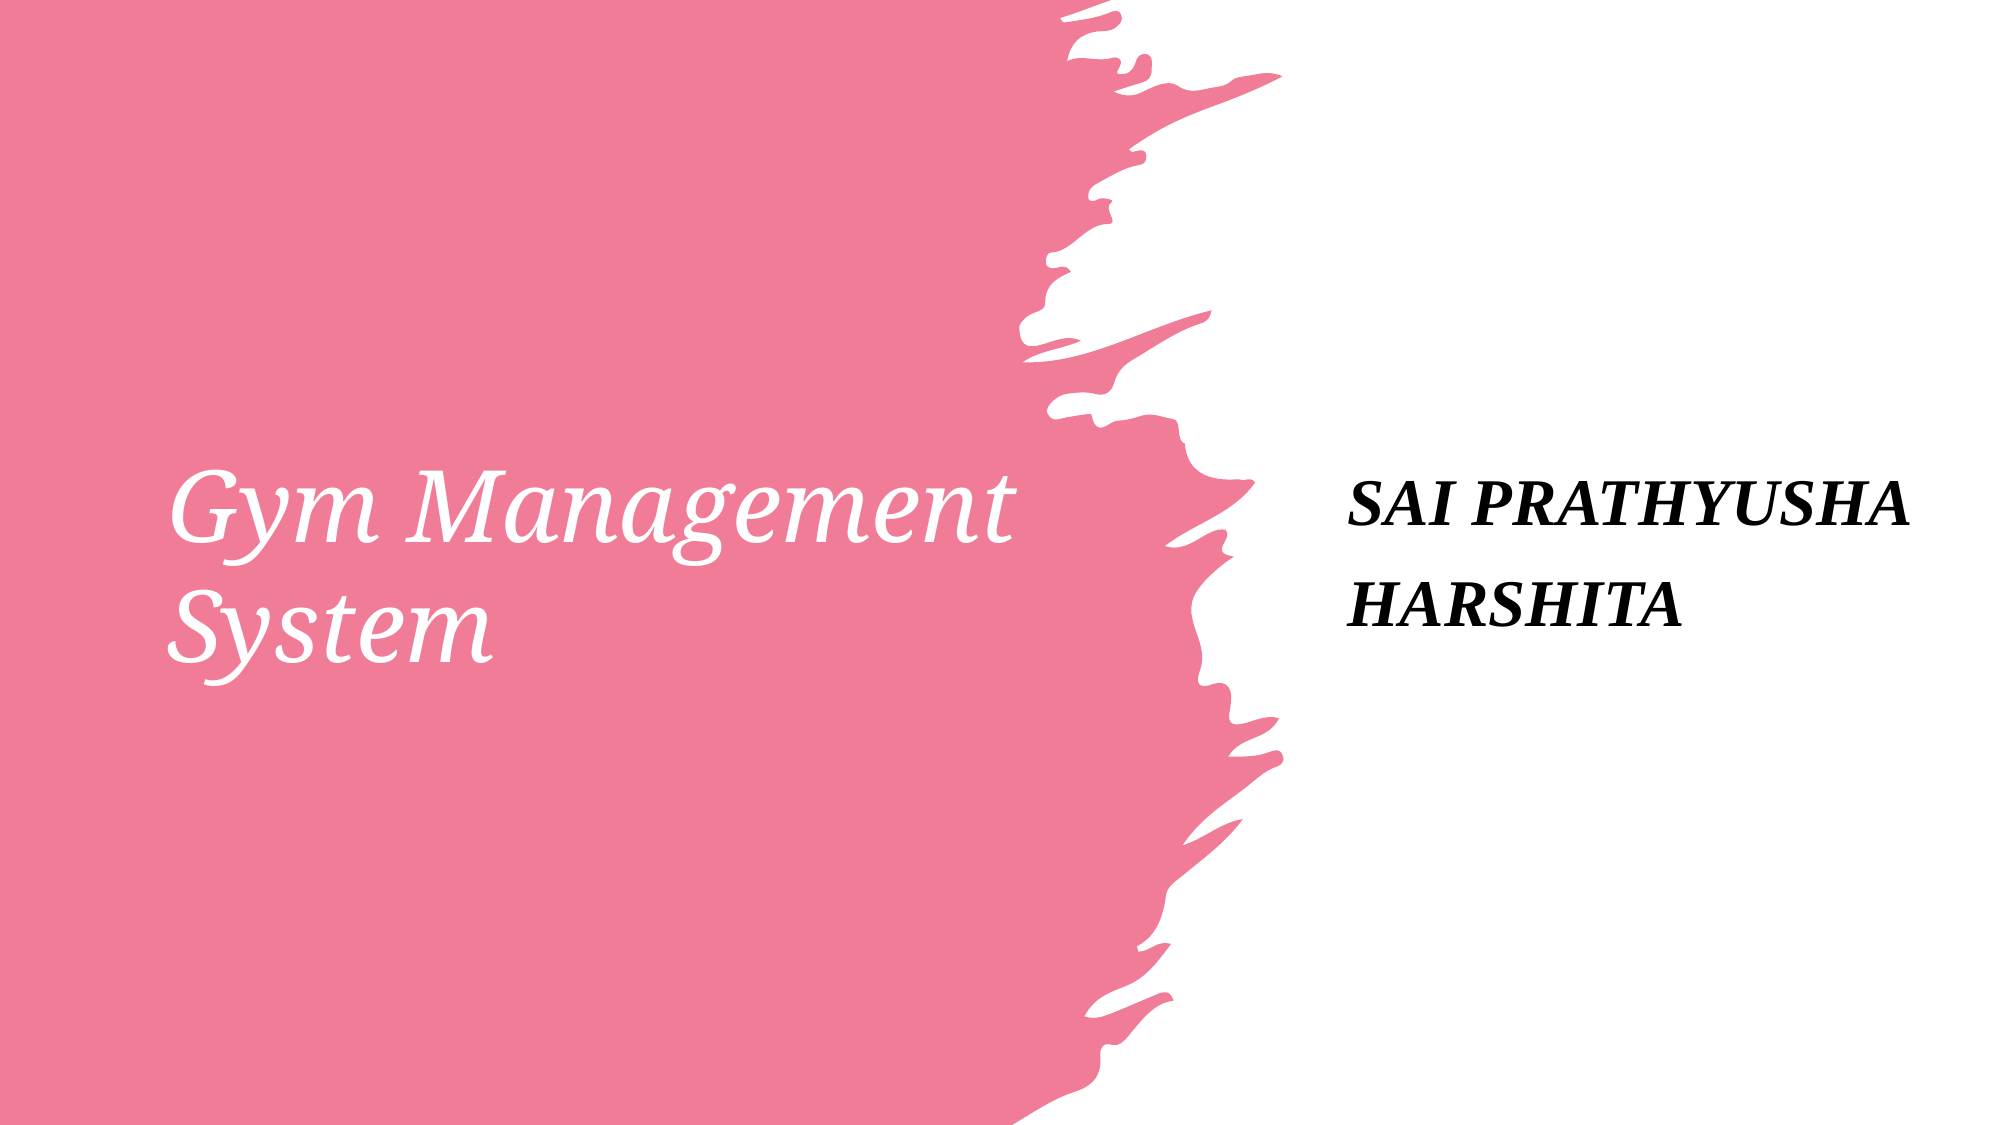

SAI PRATHYUSHA
HARSHITA
# Gym Management System